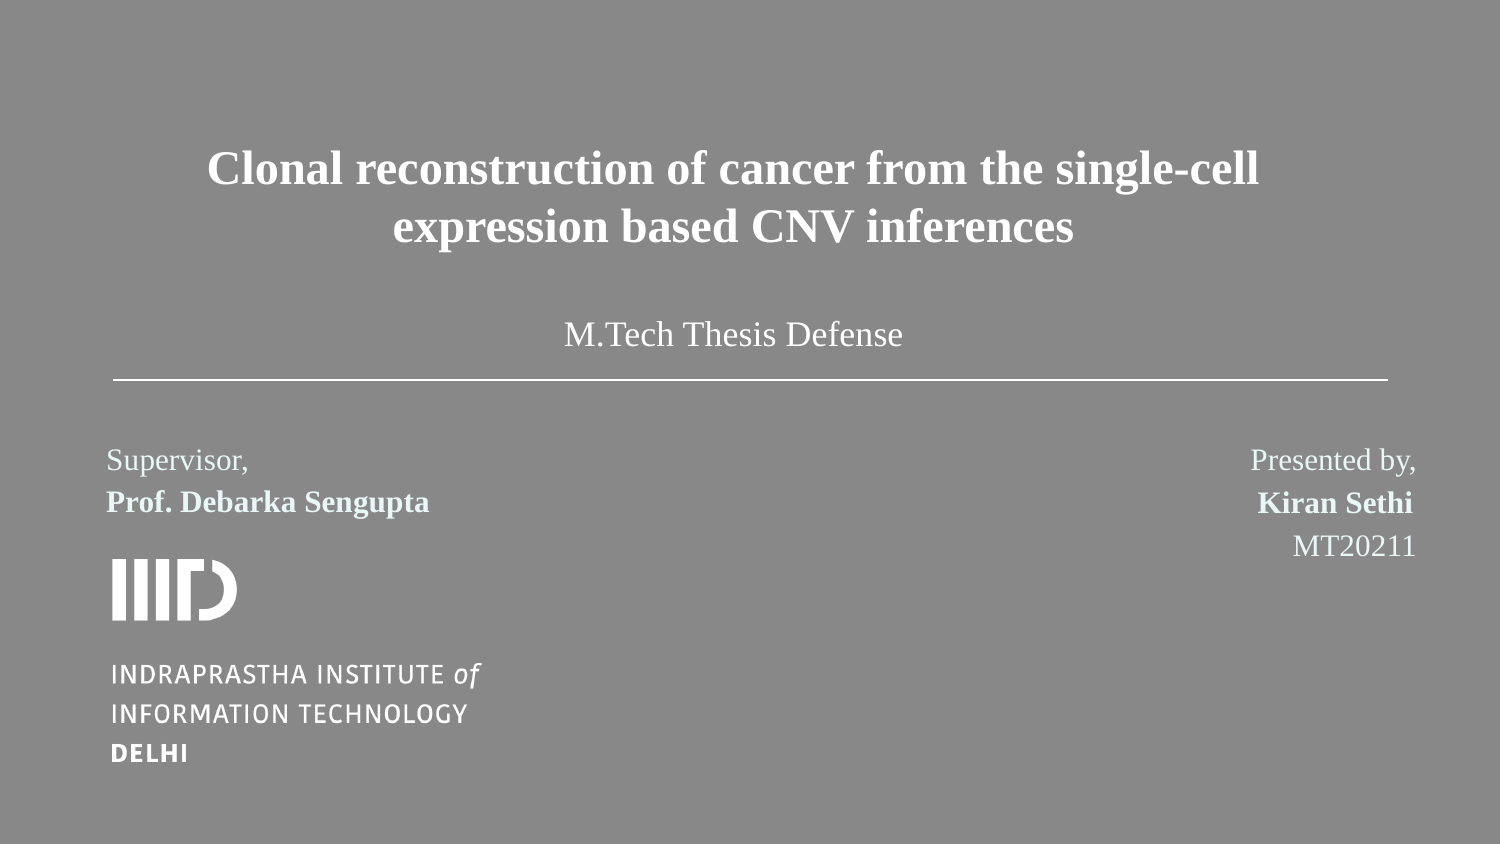

# Clonal reconstruction of cancer from the single-cell expression based CNV inferences

M.Tech Thesis Defense
Supervisor,
Prof. Debarka Sengupta

Presented by,
                     Kiran Sethi
MT20211